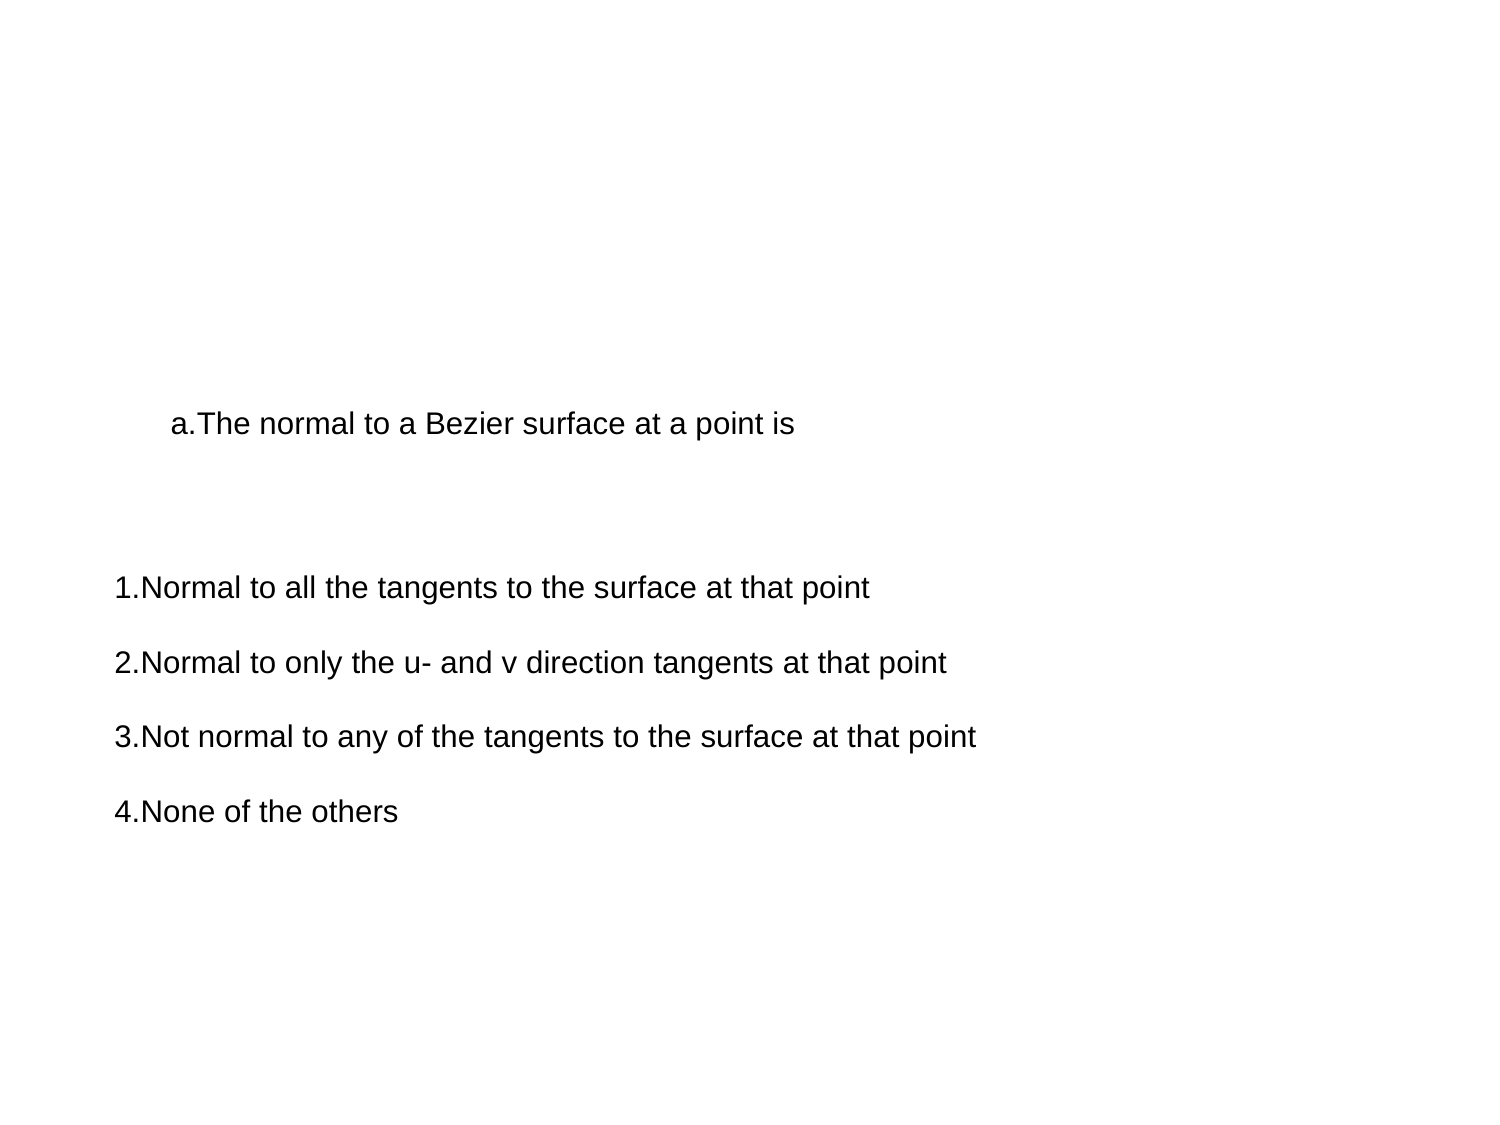

#
The normal to a Bezier surface at a point is

Normal to all the tangents to the surface at that point

Normal to only the u- and v direction tangents at that point

Not normal to any of the tangents to the surface at that point

None of the others